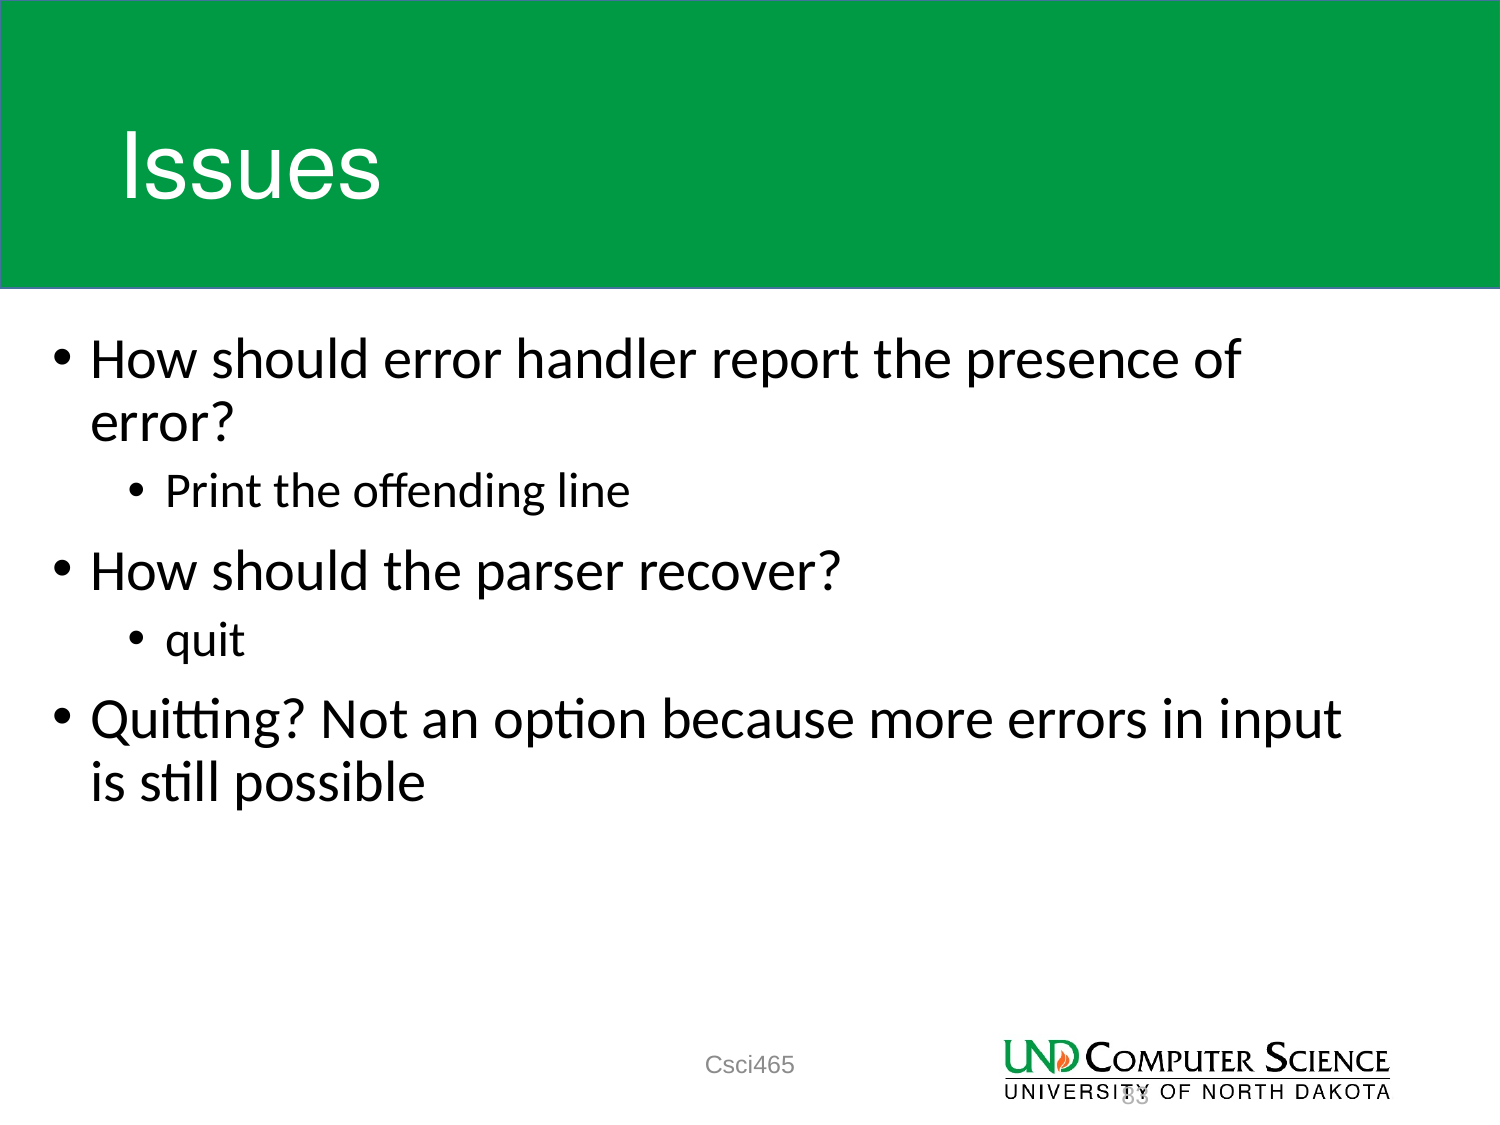

# Issues
How should error handler report the presence of error?
Print the offending line
How should the parser recover?
quit
Quitting? Not an option because more errors in input is still possible

Csci465
83